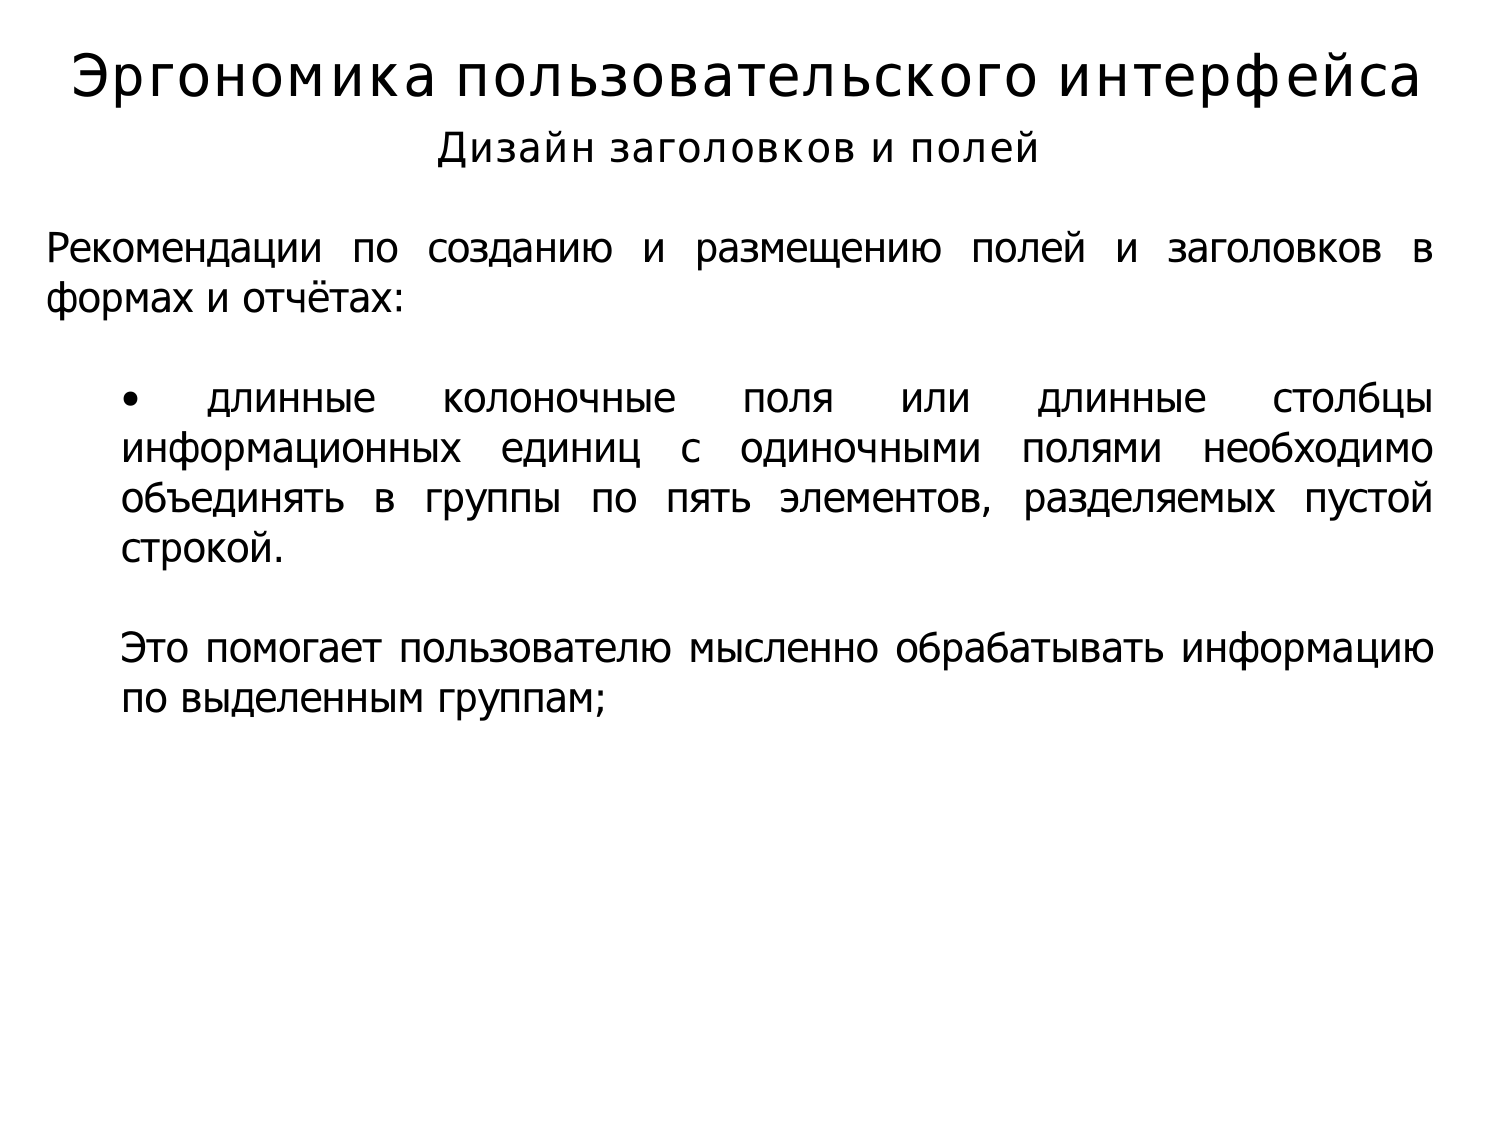

Эргономика пользовательского интерфейса
Дизайн заголовков и полей

Рекомендации по созданию и размеще­нию полей и заголовков в формах и отчётах:

• длинные колоночные поля или длинные столбцы информационных единиц с одиночными полями необходимо объеди­нять в группы по пять элементов, разделяемых пустой строкой.

Это помогает пользователю мысленно обрабатывать информа­цию по выделенным группам;